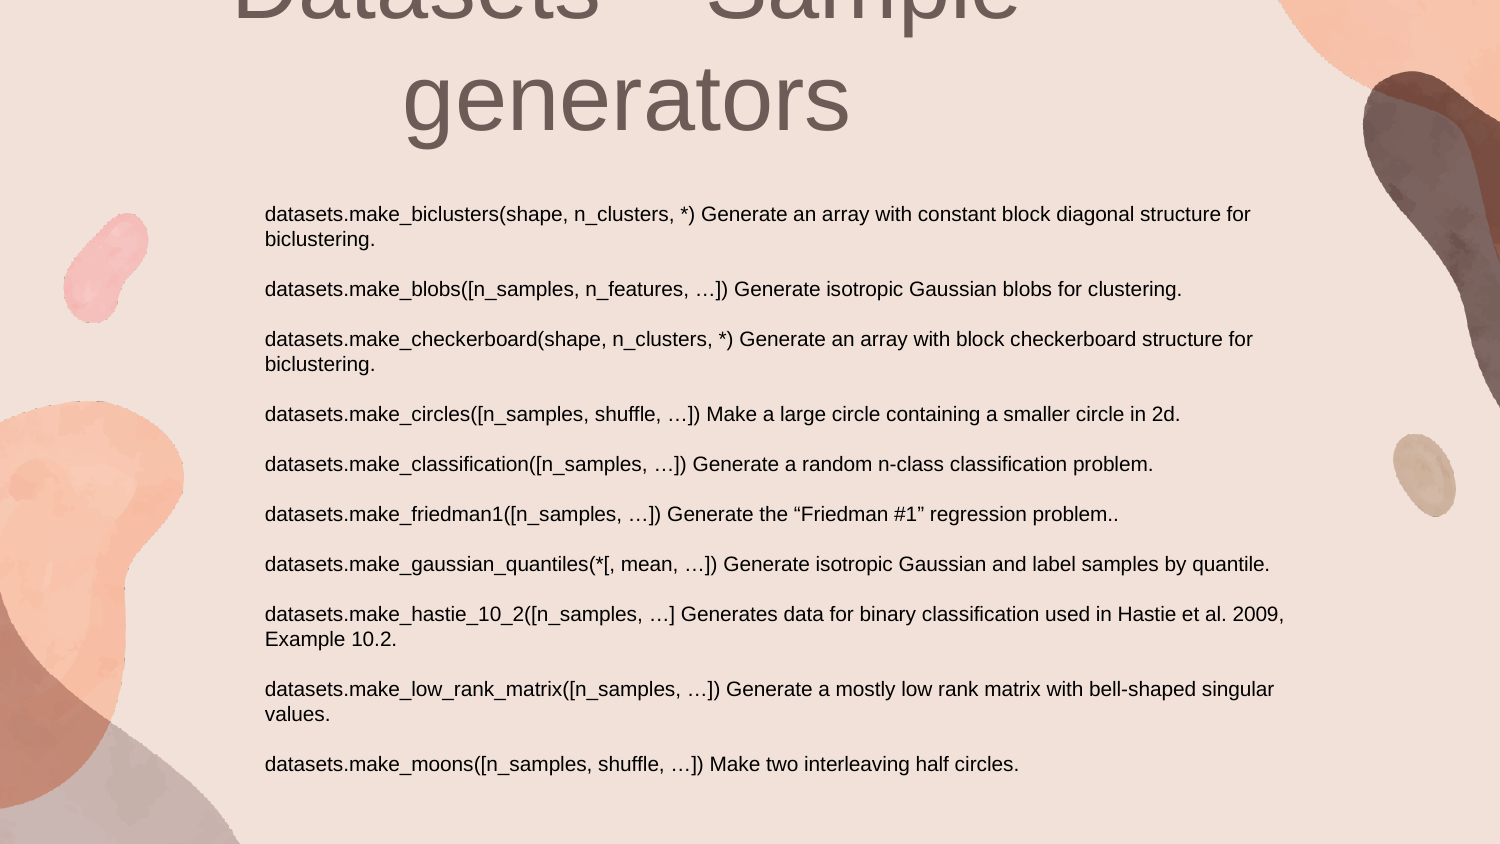

# Datasets – Sample generators
datasets.make_biclusters(shape, n_clusters, *) Generate an array with constant block diagonal structure for biclustering.

datasets.make_blobs([n_samples, n_features, …]) Generate isotropic Gaussian blobs for clustering.

datasets.make_checkerboard(shape, n_clusters, *) Generate an array with block checkerboard structure for biclustering.

datasets.make_circles([n_samples, shuffle, …]) Make a large circle containing a smaller circle in 2d.

datasets.make_classification([n_samples, …]) Generate a random n-class classification problem.

datasets.make_friedman1([n_samples, …]) Generate the “Friedman #1” regression problem..

datasets.make_gaussian_quantiles(*[, mean, …]) Generate isotropic Gaussian and label samples by quantile.

datasets.make_hastie_10_2([n_samples, …] Generates data for binary classification used in Hastie et al. 2009, Example 10.2.

datasets.make_low_rank_matrix([n_samples, …]) Generate a mostly low rank matrix with bell-shaped singular values.

datasets.make_moons([n_samples, shuffle, …]) Make two interleaving half circles.